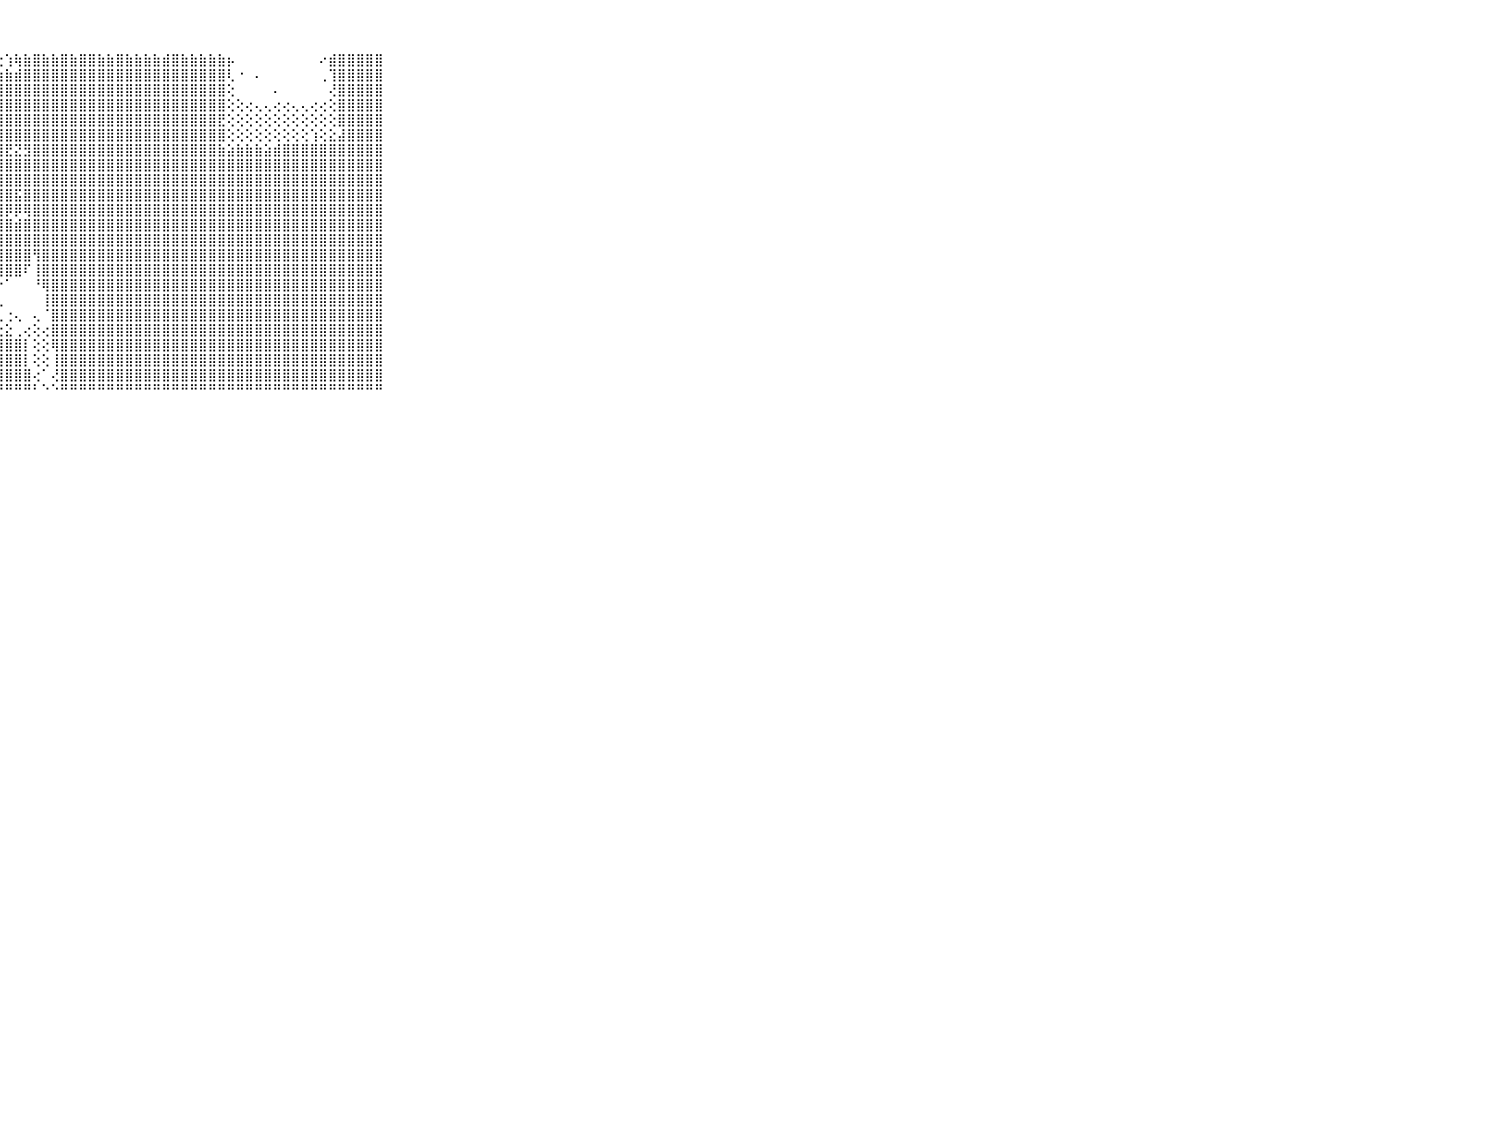

⠀⠀⠀⠀⠀⠀⠀⠀⠀⠀⠀⢱⣵⣷⡇⢔⢔⠀⢄⢄⣔⢵⢆⠕⠑⠑⢔⢔⢱⢷⣷⣿⣷⣷⣿⣷⣿⣿⣷⣷⣿⣷⣷⣷⣷⣾⣿⣷⣷⣷⣷⣷⡦⠀⠀⠀⠀⠀⠀⠀⠀⠀⠔⣾⣿⣿⣿⣿⣿⠀⠀⠀⠀⠀⠀⠀⠀⠀⠀⠀⠀
⠀⠀⠀⠀⠀⠀⠀⠀⠀⠀⠀⢻⢿⢟⢕⢱⢑⢕⢷⢕⢙⢑⢀⢀⠀⢕⢱⣷⣷⣾⣿⣿⣿⣿⣿⣿⣿⣿⣿⣿⣿⣿⣿⣿⣿⣿⣿⣿⣿⣿⣿⣿⢇⠐⠀⠄⠀⠀⠀⠀⠀⠀⢀⢹⣿⣿⣿⣿⣿⠀⠀⠀⠀⠀⠀⠀⠀⠀⠀⠀⠀
⠀⠀⠀⠀⠀⠀⠀⠀⠀⠀⠀⣷⣧⣵⢱⣿⣕⣕⣕⣕⣱⣵⣵⣵⣵⣕⣿⣿⣿⣿⣿⣿⣿⣿⣿⣿⣿⣿⣿⣿⣿⣿⣿⣿⣿⣿⣿⣿⣿⣿⣿⣿⢕⠀⠀⠀⠀⠄⠀⠀⠀⠀⠀⢜⣿⣿⣿⣿⣿⠀⠀⠀⠀⠀⠀⠀⠀⠀⠀⠀⠀
⠀⠀⠀⠀⠀⠀⠀⠀⠀⠀⠀⣿⣿⣿⢕⢕⢝⢿⣿⣿⣿⣿⣿⣿⣿⣿⣿⣿⣿⣿⣿⣿⣿⣿⣿⣿⣿⣿⣿⣿⣿⣿⣿⣿⣿⣿⣿⣿⣿⣿⣿⣿⢕⢕⢔⢄⢄⢔⢔⢄⢄⢔⢔⢕⣿⣿⣿⣿⣿⠀⠀⠀⠀⠀⠀⠀⠀⠀⠀⠀⠀
⠀⠀⠀⠀⠀⠀⠀⠀⠀⠀⠀⣿⣿⣿⡕⢕⢵⣿⣿⣿⣿⣿⣿⣿⣿⣿⣿⣿⣿⣿⣿⣿⣿⣿⣿⣿⣿⣿⣿⣿⣿⣿⣿⣿⣿⣿⣿⣿⣿⣿⣿⣟⢕⢕⢕⢕⢕⢕⢕⢕⢕⢕⢕⢕⣿⣿⣿⣿⣿⠀⠀⠀⠀⠀⠀⠀⠀⠀⠀⠀⠀
⠀⠀⠀⠀⠀⠀⠀⠀⠀⠀⠀⣿⣿⣿⣇⢔⢕⣿⣿⣿⣿⣿⣿⣿⣿⣿⣿⣿⣿⣿⣿⣿⣿⣿⣿⣿⣿⣿⣿⣿⣿⣿⣿⣿⣿⣿⣿⣿⣿⣿⣿⣿⢕⢕⢕⢕⢕⢕⢕⢕⢕⢱⢕⣕⣼⣿⣿⣿⣿⠀⠀⠀⠀⠀⠀⠀⠀⠀⠀⠀⠀
⠀⠀⠀⠀⠀⠀⠀⠀⠀⠀⠀⣿⣿⣿⣿⡕⢕⣹⣿⣿⣿⣿⣿⣿⣿⣿⣿⣿⣟⣝⣻⣿⣿⣿⣿⣿⣿⣿⣿⣿⣿⣿⣿⣿⣿⣿⣿⣿⣿⣿⣿⣷⣵⣷⣷⣷⣵⣾⣿⣿⣿⣿⣿⣿⣿⣿⣿⣿⣿⠀⠀⠀⠀⠀⠀⠀⠀⠀⠀⠀⠀
⠀⠀⠀⠀⠀⠀⠀⠀⠀⠀⠀⣿⣿⣿⣿⣿⣧⣸⣿⣿⣿⣿⣷⣿⣿⣿⣿⣿⣿⣿⣿⣿⣿⣿⣿⣿⣿⣿⣿⣿⣿⣿⣿⣿⣿⣿⣿⣿⣿⣿⣿⣿⣿⣿⣿⣿⣿⣿⣿⣿⣿⣿⣿⣿⣿⣿⣿⣿⣿⠀⠀⠀⠀⠀⠀⠀⠀⠀⠀⠀⠀
⠀⠀⠀⠀⠀⠀⠀⠀⠀⠀⠀⣿⣿⣿⣿⣿⣿⣿⣿⣿⣿⣿⣿⣿⣿⣿⣿⣿⣿⣿⣿⣿⣿⣿⣿⣿⣿⣿⣿⣿⣿⣿⣿⣿⣿⣿⣿⣿⣿⣿⣿⣿⣿⣿⣿⣿⣿⣿⣿⣿⣿⣿⣿⣿⣿⣿⣿⣿⣿⠀⠀⠀⠀⠀⠀⠀⠀⠀⠀⠀⠀
⠀⠀⠀⠀⠀⠀⠀⠀⠀⠀⠀⣿⣿⣿⣿⣿⣿⣿⣿⣿⣿⣿⣿⣿⣿⣿⣿⣿⣿⣯⣿⣿⣿⣿⣿⣿⣿⣿⣿⣿⣿⣿⣿⣿⣿⣿⣿⣿⣿⣿⣿⣿⣿⣿⣿⣿⣿⣿⣿⣿⣿⣿⣿⣿⣿⣿⣿⣿⣿⠀⠀⠀⠀⠀⠀⠀⠀⠀⠀⠀⠀
⠀⠀⠀⠀⠀⠀⠀⠀⠀⠀⠀⣿⣿⣿⣿⣿⣿⣿⣿⣿⣿⣿⣿⣿⣿⣿⣿⣿⡿⡿⢿⣿⣿⣿⣿⣿⣿⣿⣿⣿⣿⣿⣿⣿⣿⣿⣿⣿⣿⣿⣿⣿⣿⣿⣿⣿⣿⣿⣿⣿⣿⣿⣿⣿⣿⣿⣿⣿⣿⠀⠀⠀⠀⠀⠀⠀⠀⠀⠀⠀⠀
⠀⠀⠀⠀⠀⠀⠀⠀⠀⠀⠀⣿⣿⣿⣿⣿⣿⡟⢻⣿⣿⣿⣿⣿⣿⣷⣿⣿⣿⣾⣿⣿⣿⣿⣿⣿⣿⣿⣿⣿⣿⣿⣿⣿⣿⣿⣿⣿⣿⣿⣿⣿⣿⣿⣿⣿⣿⣿⣿⣿⣿⣿⣿⣿⣿⣿⣿⣿⣿⠀⠀⠀⠀⠀⠀⠀⠀⠀⠀⠀⠀
⠀⠀⠀⠀⠀⠀⠀⠀⠀⠀⠀⣿⣿⣿⣿⣿⣿⣿⡕⢻⣿⣿⣿⣿⣿⣿⣿⣿⣿⣿⣿⣿⣿⣿⣿⣿⣿⣿⣿⣿⣿⣿⣿⣿⣿⣿⣿⣿⣿⣿⣿⣿⣿⣿⣿⣿⣿⣿⣿⣿⣿⣿⣿⣿⣿⣿⣿⣿⣿⠀⠀⠀⠀⠀⠀⠀⠀⠀⠀⠀⠀
⠀⠀⠀⠀⠀⠀⠀⠀⠀⠀⠀⣿⣿⣿⣿⣿⣿⣿⣿⣇⢝⢿⣿⣿⣿⣿⣿⣿⣿⣿⣿⢻⣿⣿⣿⣿⣿⣿⣿⣿⣿⣿⣿⣿⣿⣿⣿⣿⣿⣿⣿⣿⣿⣿⣿⣿⣿⣿⣿⣿⣿⣿⣿⣿⣿⣿⣿⣿⣿⠀⠀⠀⠀⠀⠀⠀⠀⠀⠀⠀⠀
⠀⠀⠀⠀⠀⠀⠀⠀⠀⠀⠀⣿⣿⣿⣿⣿⣿⣿⣿⣿⣷⡕⢝⢟⢿⣿⣿⢿⣿⣿⠏⢸⣿⣿⣿⣿⣿⣿⣿⣿⣿⣿⣿⣿⣿⣿⣿⣿⣿⣿⣿⣿⣿⣿⣿⣿⣿⣿⣿⣿⣿⣿⣿⣿⣿⣿⣿⣿⣿⠀⠀⠀⠀⠀⠀⠀⠀⠀⠀⠀⠀
⠀⠀⠀⠀⠀⠀⠀⠀⠀⠀⠀⣿⣿⣿⣿⣿⣿⣿⣿⣿⣿⣿⣕⢕⠕⢕⠜⠑⠁⠀⠀⠘⢿⣿⣿⣿⣿⣿⣿⣿⣿⣿⣿⣿⣿⣿⣿⣿⣿⣿⣿⣿⣿⣿⣿⣿⣿⣿⣿⣿⣿⣿⣿⣿⣿⣿⣿⣿⣿⠀⠀⠀⠀⠀⠀⠀⠀⠀⠀⠀⠀
⠀⠀⠀⠀⠀⠀⠀⠀⠀⠀⠀⣿⣿⣿⣿⣿⣿⣿⣿⣿⣿⣿⣿⣧⢕⠔⢔⢀⠀⠀⠀⠀⢸⣿⣿⣿⣿⣿⣿⣿⣿⣿⣿⣿⣿⣿⣿⣿⣿⣿⣿⣿⣿⣿⣿⣿⣿⣿⣿⣿⣿⣿⣿⣿⣿⣿⣿⣿⣿⠀⠀⠀⠀⠀⠀⠀⠀⠀⠀⠀⠀
⠀⠀⠀⠀⠀⠀⠀⠀⠀⠀⠀⣿⣿⣿⣿⣿⣿⣿⣿⣿⣿⣿⣿⣿⣧⢕⢔⢄⢐⢄⠀⢄⠈⣿⣿⣿⣿⣿⣿⣿⣿⣿⣿⣿⣿⣿⣿⣿⣿⣿⣿⣿⣿⣿⣿⣿⣿⣿⣿⣿⣿⣿⣿⣿⣿⣿⣿⣿⣿⠀⠀⠀⠀⠀⠀⠀⠀⠀⠀⠀⠀
⠀⠀⠀⠀⠀⠀⠀⠀⠀⠀⠀⣿⣿⣿⣿⣿⣿⣿⣿⣿⣿⣿⣿⣿⣿⣷⣧⣕⣕⢀⢔⢕⢔⣿⣿⣿⣿⣿⣿⣿⣿⣿⣿⣿⣿⣿⣿⣿⣿⣿⣿⣿⣿⣿⣿⣿⣿⣿⣿⣿⣿⣿⣿⣿⣿⣿⣿⣿⣿⠀⠀⠀⠀⠀⠀⠀⠀⠀⠀⠀⠀
⠀⠀⠀⠀⠀⠀⠀⠀⠀⠀⠀⣿⣿⣿⣿⣿⣿⣿⣿⣿⣿⣿⣿⣿⣿⣿⣿⣿⣿⣿⡇⢕⢕⢿⣿⣿⣿⣿⣿⣿⣿⣿⣿⣿⣿⣿⣿⣿⣿⣿⣿⣿⣿⣿⣿⣿⣿⣿⣿⣿⣿⣿⣿⣿⣿⣿⣿⣿⣿⠀⠀⠀⠀⠀⠀⠀⠀⠀⠀⠀⠀
⠀⠀⠀⠀⠀⠀⠀⠀⠀⠀⠀⣿⣿⣿⣿⣿⣿⣿⣿⣿⣿⣿⣿⣿⣿⣿⣿⣿⣿⣿⡇⢕⢕⢸⣿⣿⣿⣿⣿⣿⣿⣿⣿⣿⣿⣿⣿⣿⣿⣿⣿⣿⣿⣿⣿⣿⣿⣿⣿⣿⣿⣿⣿⣿⣿⣿⣿⣿⣿⠀⠀⠀⠀⠀⠀⠀⠀⠀⠀⠀⠀
⠀⠀⠀⠀⠀⠀⠀⠀⠀⠀⠀⣿⣿⣿⣿⣿⣿⣿⣿⣿⣿⣿⣿⣿⣿⣿⣿⣿⣿⣿⣿⢔⠁⢜⣿⣿⣿⣿⣿⣿⣿⣿⣿⣿⣿⣿⣿⣿⣿⣿⣿⣿⣿⣿⣿⣿⣿⣿⣿⣿⣿⣿⣿⣿⣿⣿⣿⣿⣿⠀⠀⠀⠀⠀⠀⠀⠀⠀⠀⠀⠀
⠀⠀⠀⠀⠀⠀⠀⠀⠀⠀⠀⠛⠛⠛⠛⠛⠛⠛⠛⠛⠛⠛⠛⠛⠛⠛⠛⠛⠛⠛⠛⠃⠑⠑⠛⠛⠛⠛⠛⠛⠛⠛⠛⠛⠛⠛⠛⠛⠛⠛⠛⠛⠛⠛⠛⠛⠛⠛⠛⠛⠛⠛⠛⠛⠛⠛⠛⠛⠛⠀⠀⠀⠀⠀⠀⠀⠀⠀⠀⠀⠀